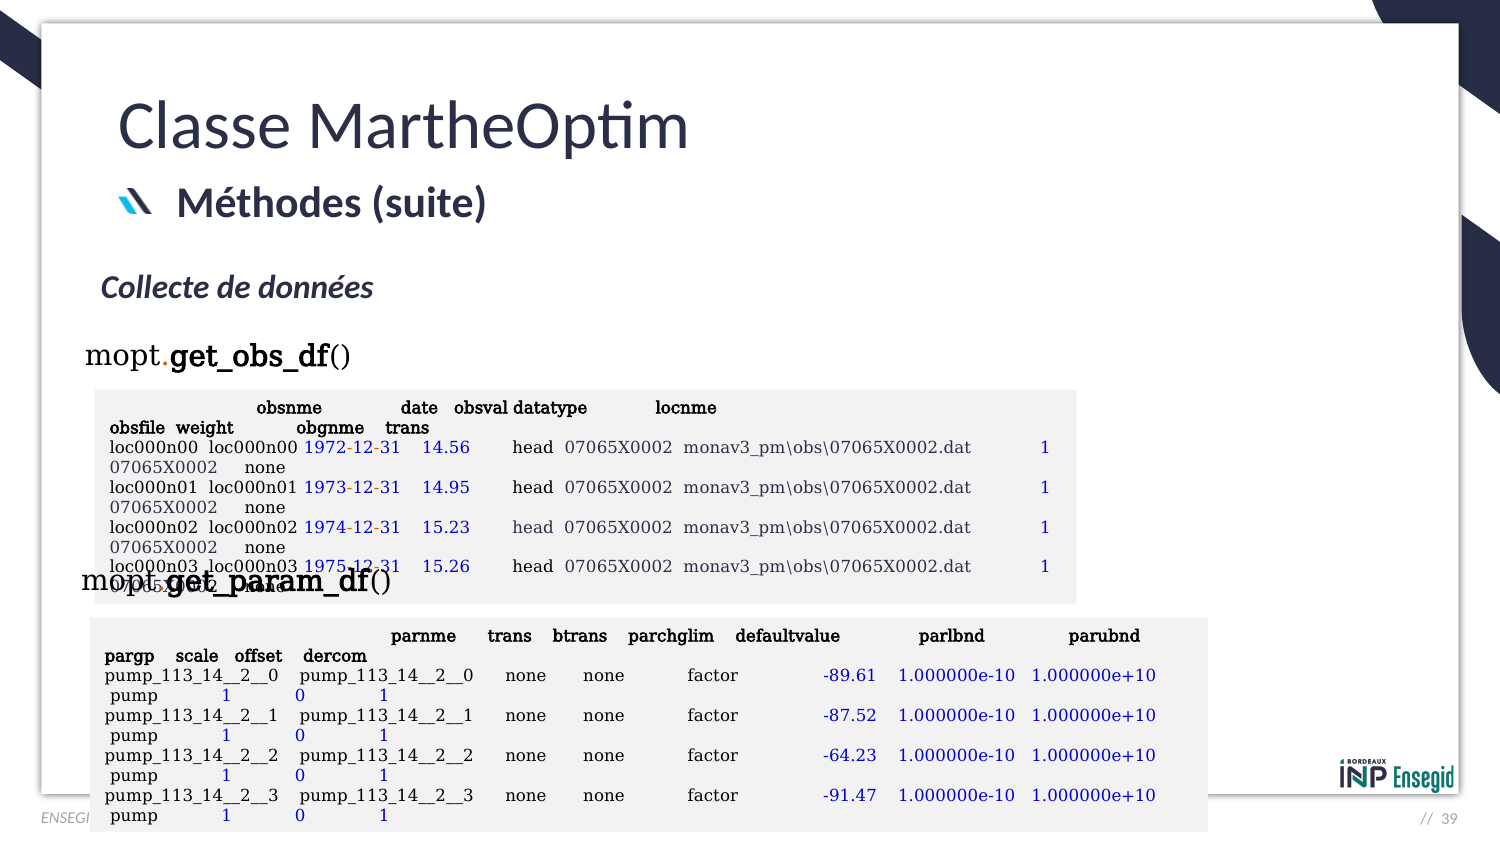

# Classe MartheOptim
Méthodes (suite)
Collecte de données
mopt.get_obs_df()
                            obsnme               date   obsval datatype             locnme                                                         obsfile  weight            obgnme    trans
loc000n00  loc000n00 1972-12-31    14.56        head  07065X0002  monav3_pm\obs\07065X0002.dat             1  07065X0002     none
loc000n01  loc000n01 1973-12-31    14.95        head  07065X0002  monav3_pm\obs\07065X0002.dat             1  07065X0002     none
loc000n02  loc000n02 1974-12-31    15.23        head  07065X0002  monav3_pm\obs\07065X0002.dat             1  07065X0002     none
loc000n03  loc000n03 1975-12-31    15.26        head  07065X0002  monav3_pm\obs\07065X0002.dat             1  07065X0002     none
mopt.get_param_df()
 	                          parnme      trans    btrans    parchglim    defaultvalue               parlbnd                parubnd        pargp    scale   offset    dercom
pump_113_14__2__0    pump_113_14__2__0      none       none            factor                -89.61    1.000000e-10   1.000000e+10        pump            1            0              1
pump_113_14__2__1    pump_113_14__2__1      none       none            factor                -87.52    1.000000e-10   1.000000e+10        pump            1            0              1
pump_113_14__2__2    pump_113_14__2__2      none       none            factor                -64.23    1.000000e-10   1.000000e+10        pump            1            0              1
pump_113_14__2__3    pump_113_14__2__3      none       none            factor                -91.47    1.000000e-10   1.000000e+10        pump            1            0              1